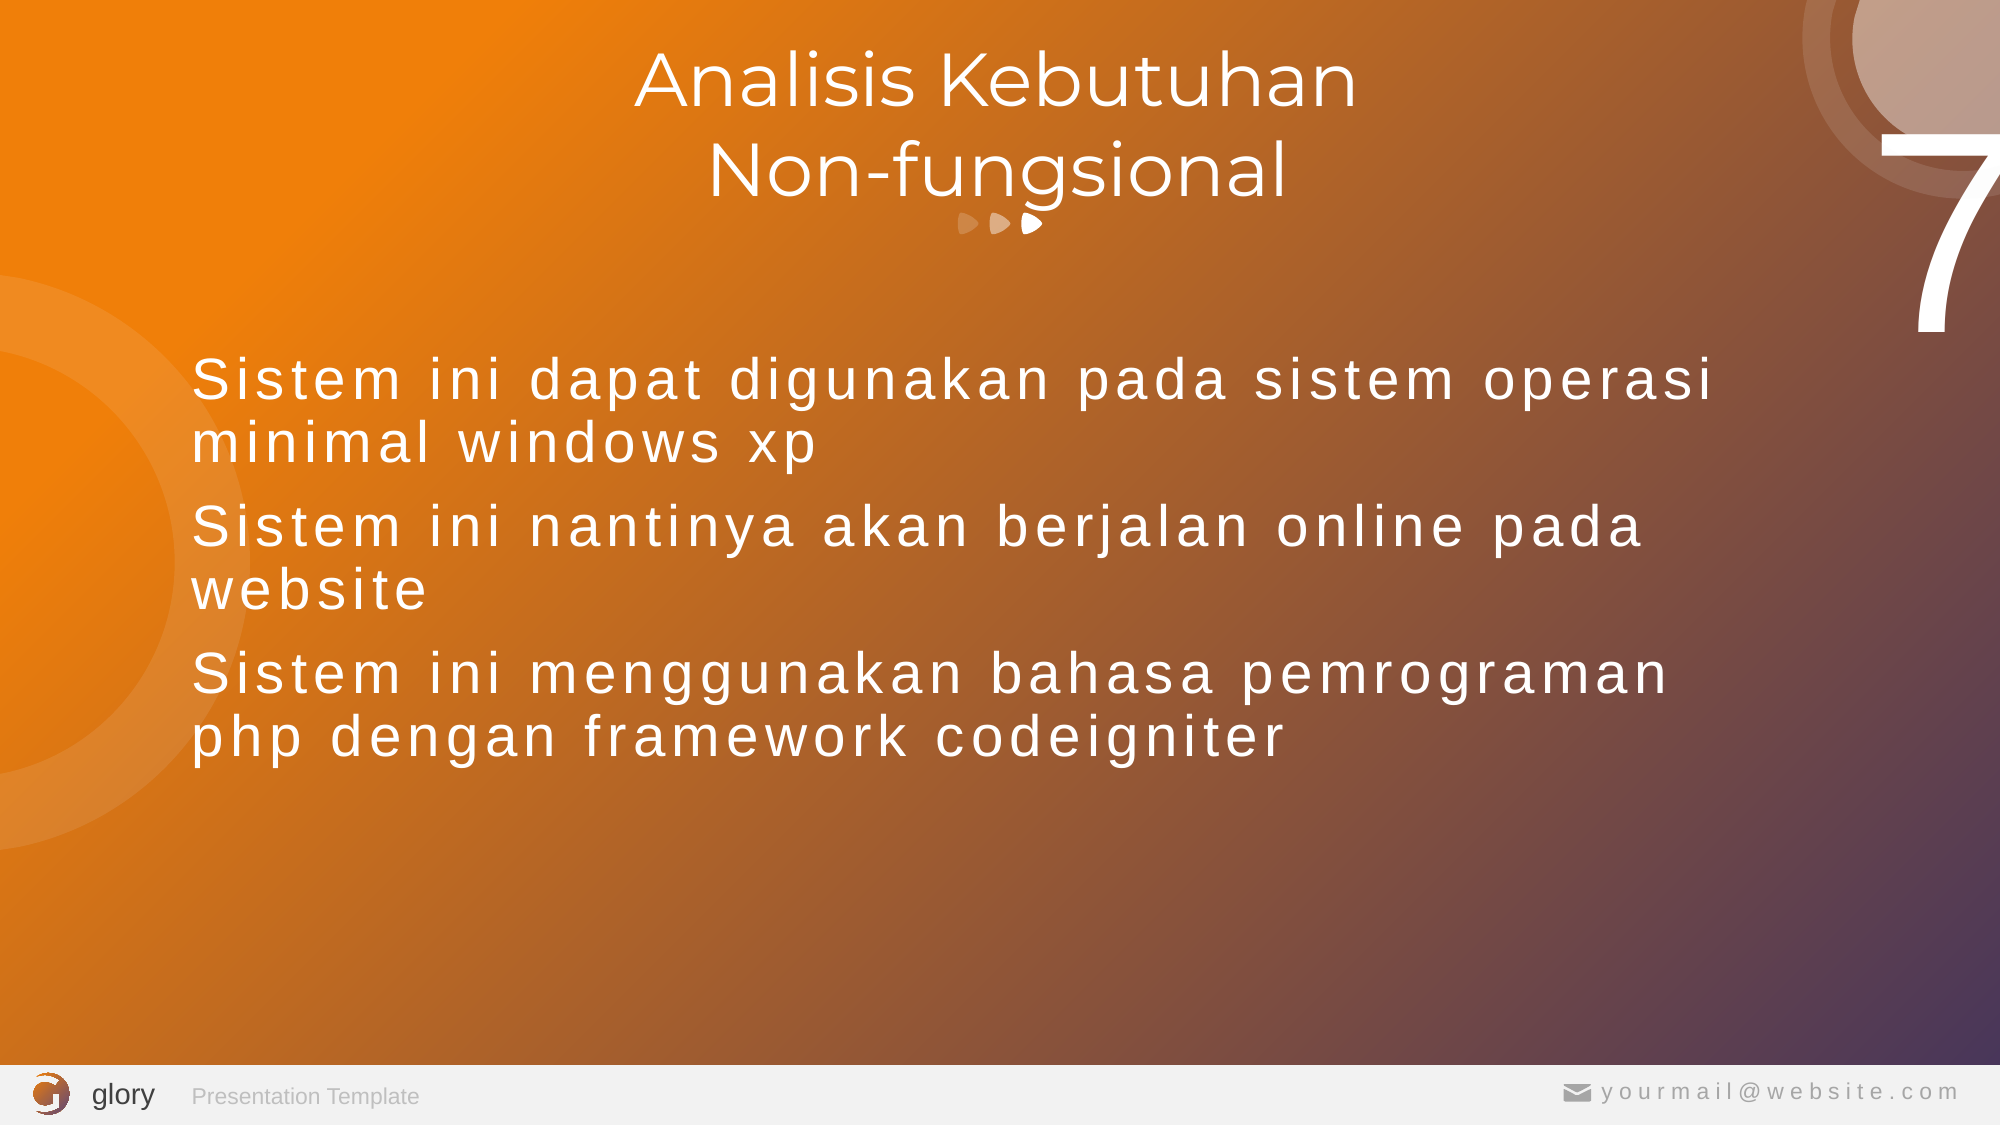

Analisis Kebutuhan
Non-fungsional
Sistem ini dapat digunakan pada sistem operasi minimal windows xp
Sistem ini nantinya akan berjalan online pada website
Sistem ini menggunakan bahasa pemrograman php dengan framework codeigniter